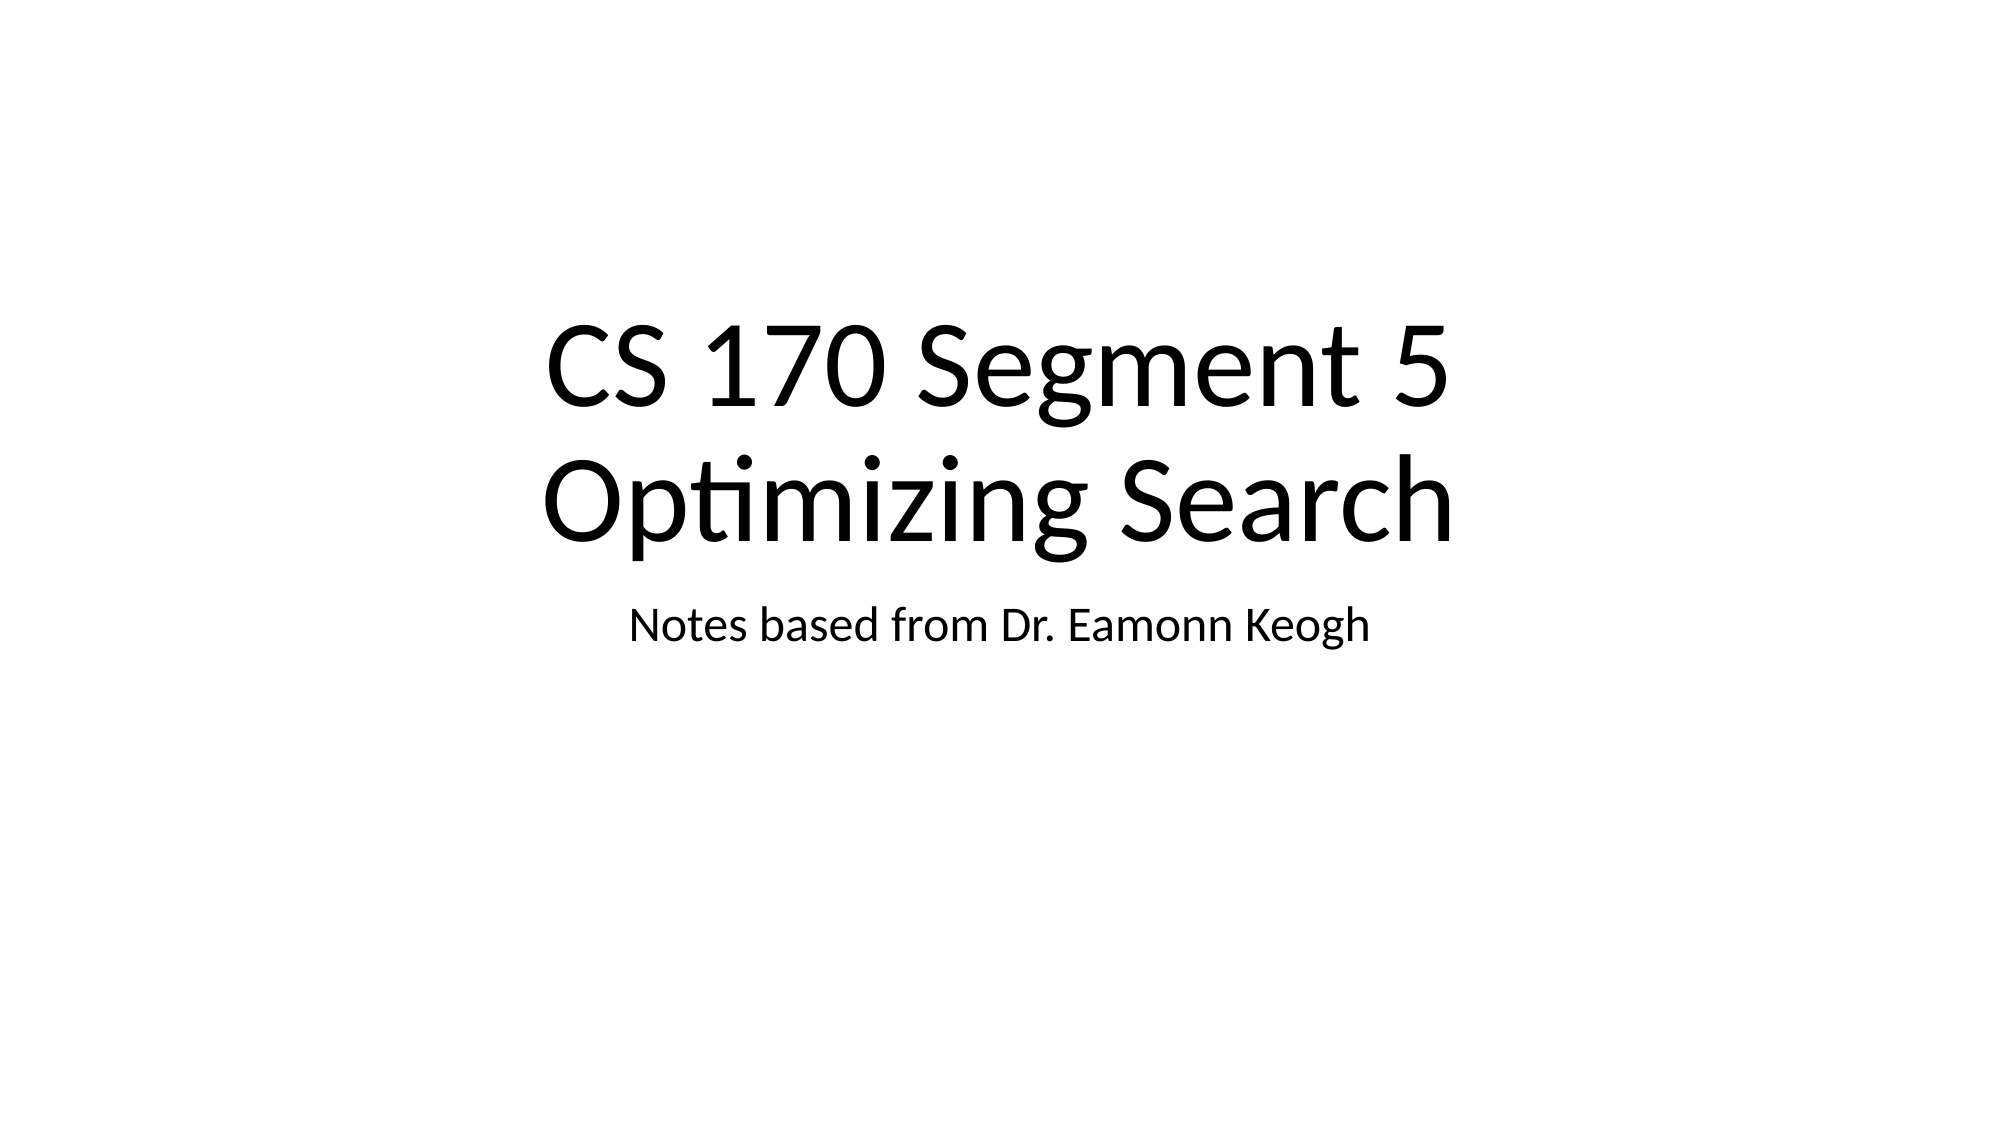

# CS 170 Segment 5 Optimizing Search
Notes based from Dr. Eamonn Keogh